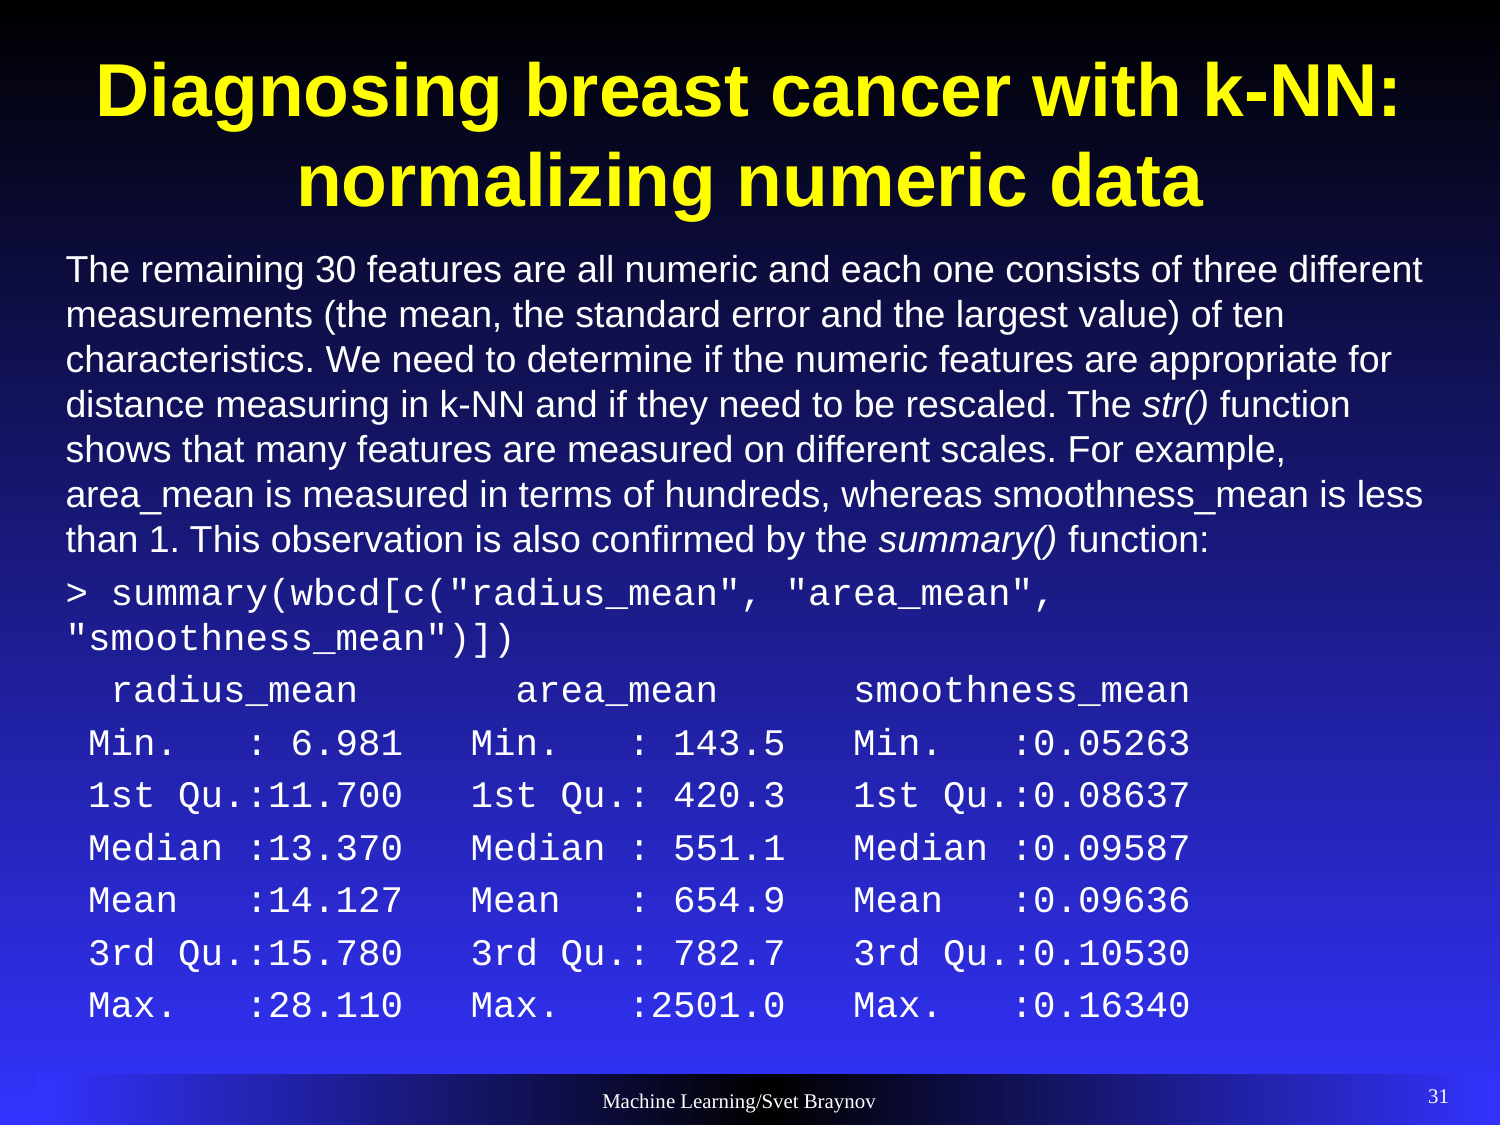

# Diagnosing breast cancer with k-NN: normalizing numeric data
The remaining 30 features are all numeric and each one consists of three different measurements (the mean, the standard error and the largest value) of ten characteristics. We need to determine if the numeric features are appropriate for distance measuring in k-NN and if they need to be rescaled. The str() function shows that many features are measured on different scales. For example, area_mean is measured in terms of hundreds, whereas smoothness_mean is less than 1. This observation is also confirmed by the summary() function:
> summary(wbcd[c("radius_mean", "area_mean", "smoothness_mean")])
  radius_mean       area_mean      smoothness_mean
 Min.   : 6.981   Min.   : 143.5   Min.   :0.05263
 1st Qu.:11.700   1st Qu.: 420.3   1st Qu.:0.08637
 Median :13.370   Median : 551.1   Median :0.09587
 Mean   :14.127   Mean   : 654.9   Mean   :0.09636
 3rd Qu.:15.780   3rd Qu.: 782.7   3rd Qu.:0.10530
 Max.   :28.110   Max.   :2501.0   Max.   :0.16340
31